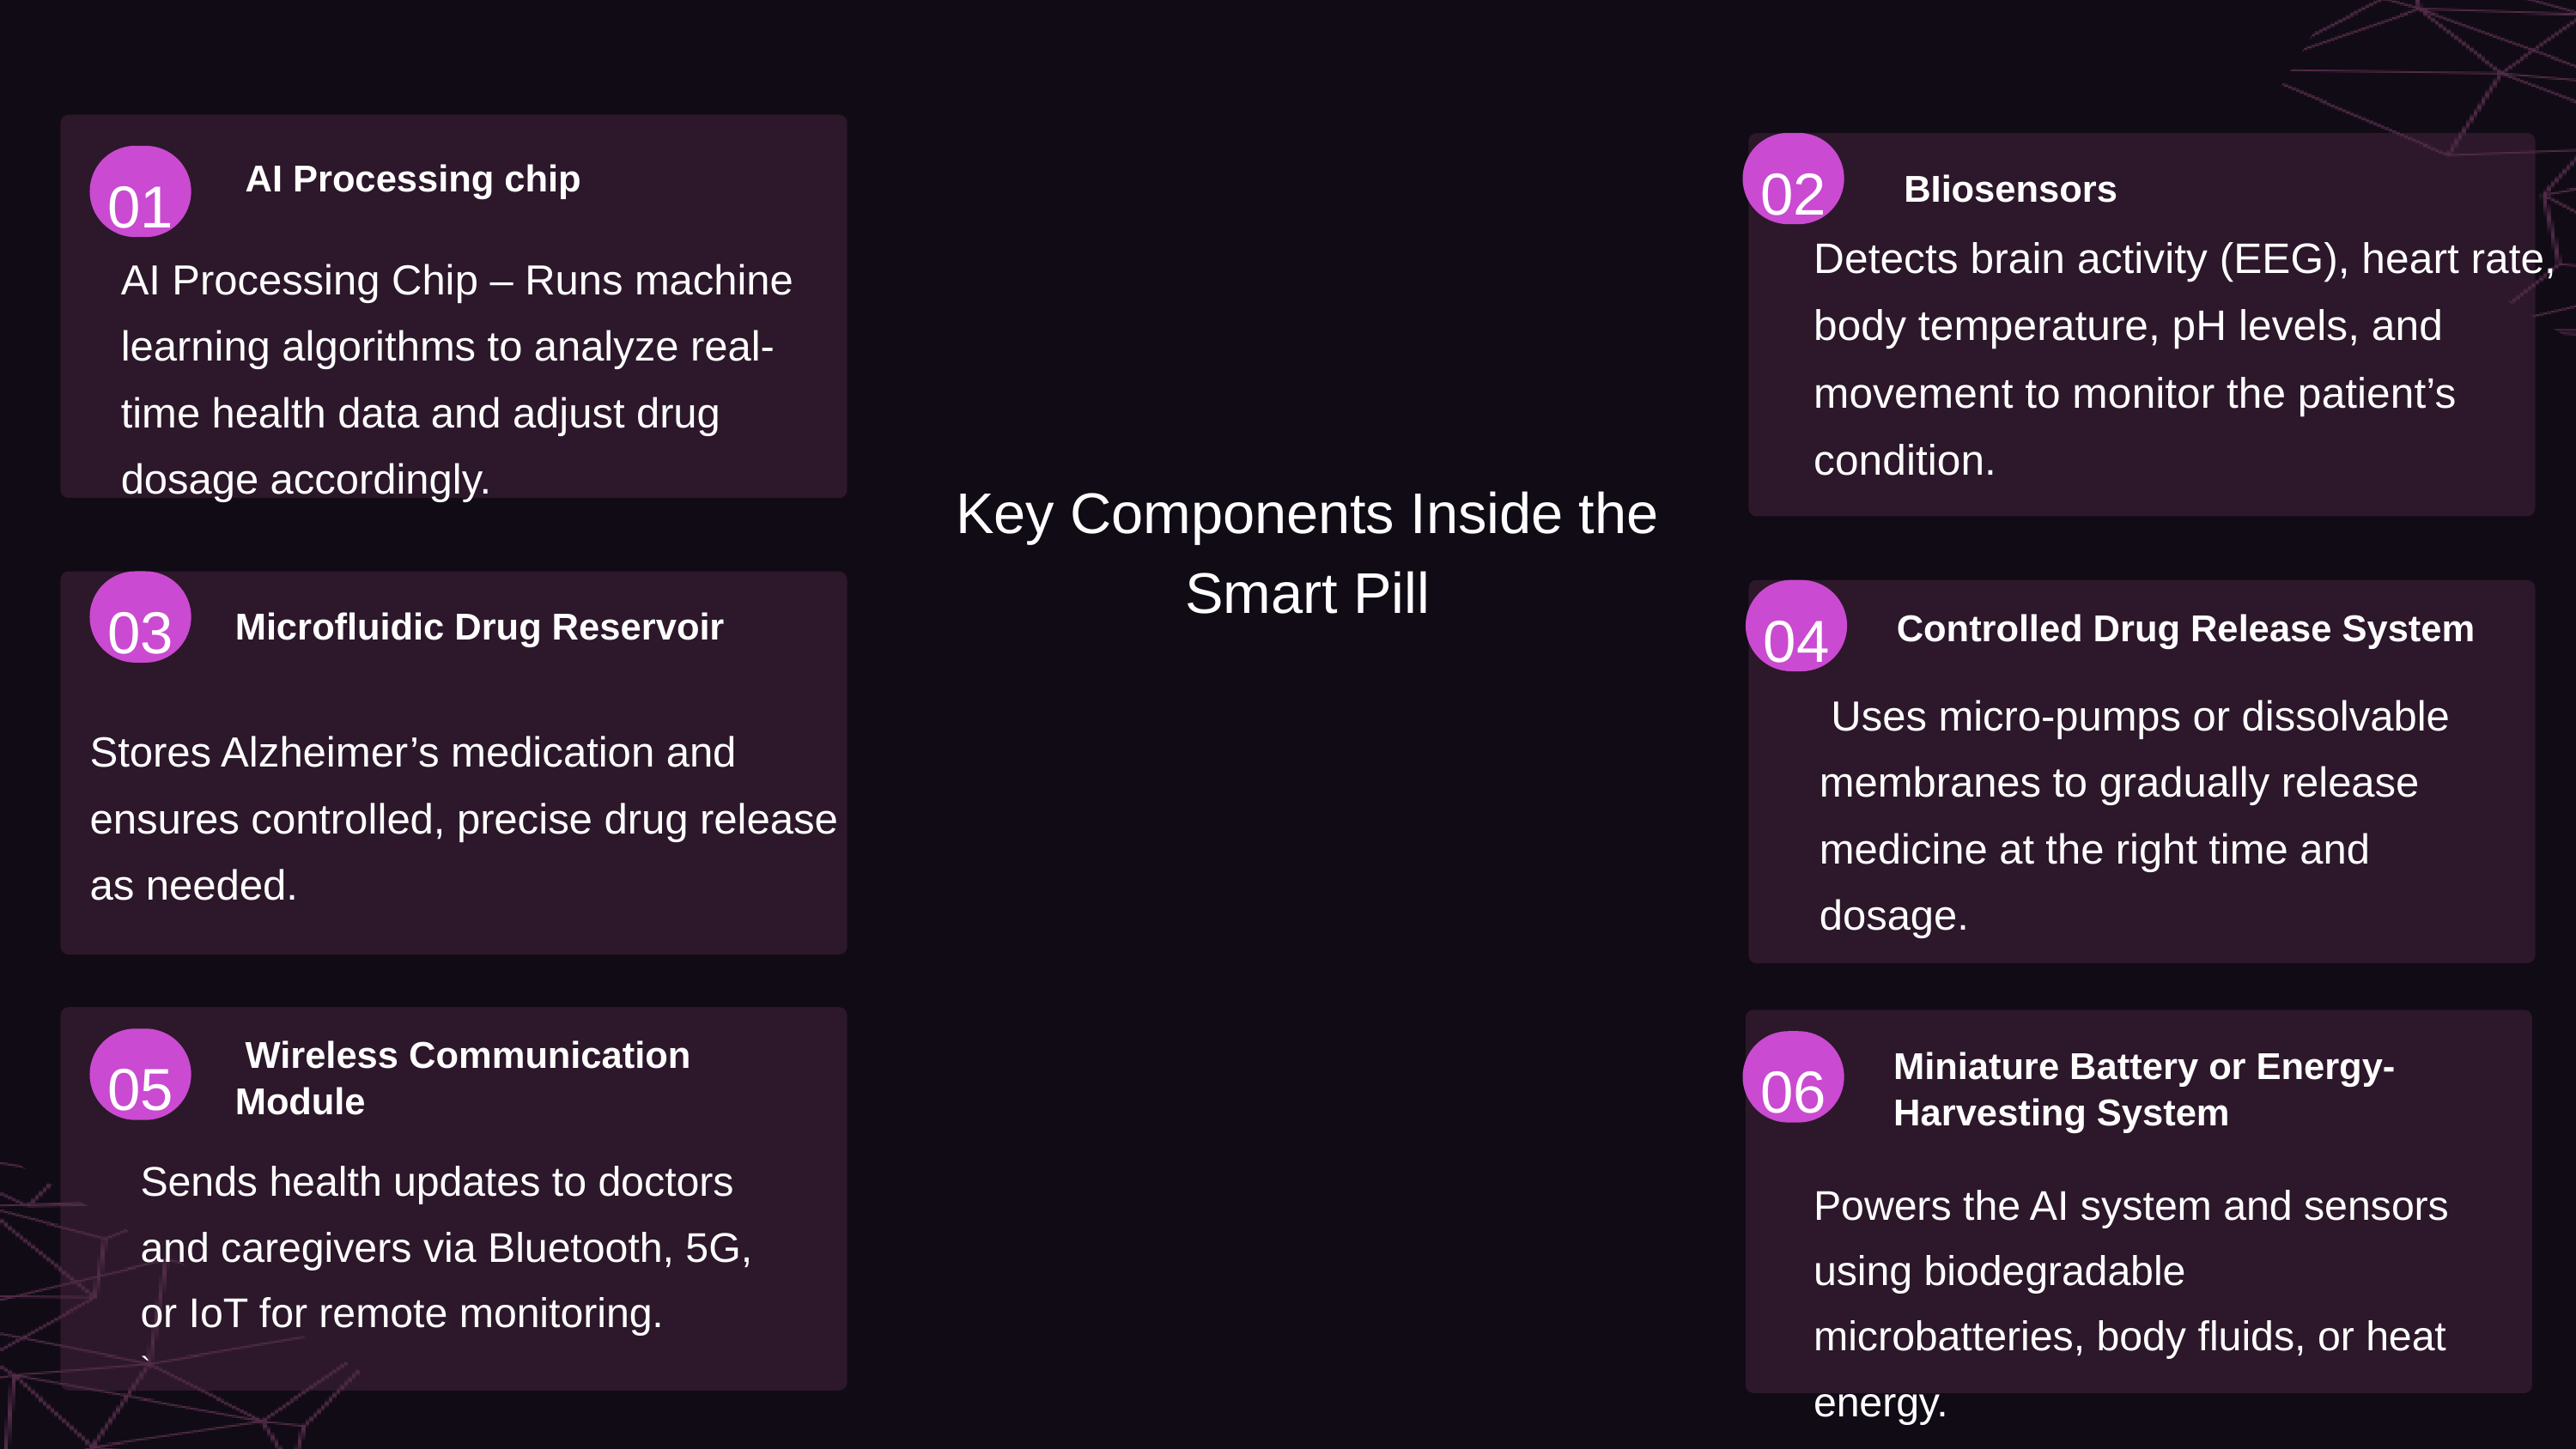

AI Processing chip
02
 BIiosensors
01
Detects brain activity (EEG), heart rate, body temperature, pH levels, and movement to monitor the patient’s condition.

AI Processing Chip – Runs machine learning algorithms to analyze real-time health data and adjust drug dosage accordingly.

Key Components Inside the Smart Pill

03
04
Microfluidic Drug Reservoir
Controlled Drug Release System
 Uses micro-pumps or dissolvable membranes to gradually release medicine at the right time and dosage.

Stores Alzheimer’s medication and ensures controlled, precise drug release as needed.

 Wireless Communication Module

Miniature Battery or Energy-Harvesting System
05
06
Sends health updates to doctors and caregivers via Bluetooth, 5G, or IoT for remote monitoring.
`
Powers the AI system and sensors using biodegradable microbatteries, body fluids, or heat energy.